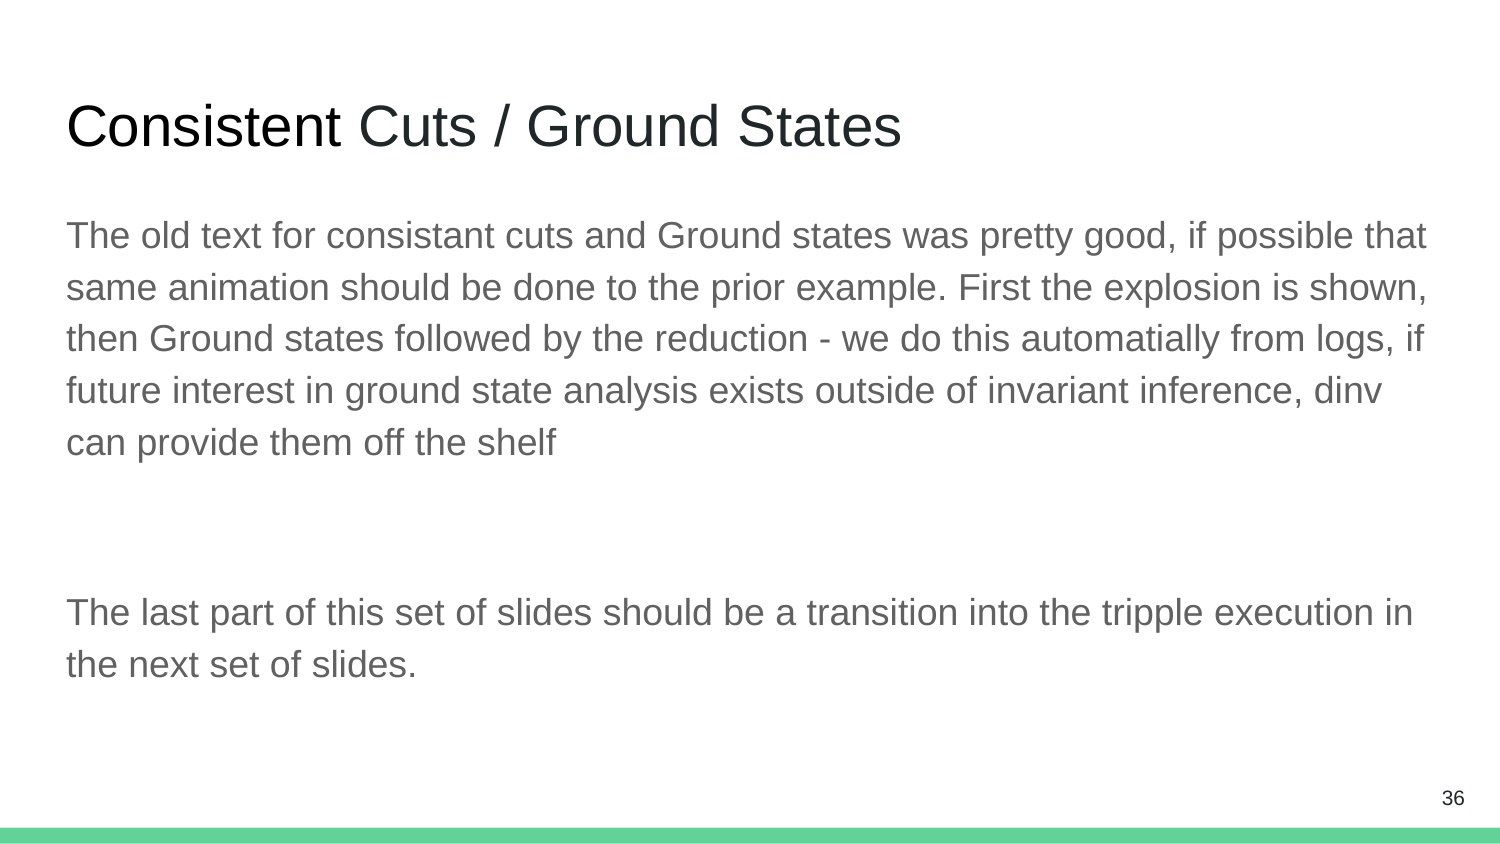

# Consistent Cuts / Ground States
The old text for consistant cuts and Ground states was pretty good, if possible that same animation should be done to the prior example. First the explosion is shown, then Ground states followed by the reduction - we do this automatially from logs, if future interest in ground state analysis exists outside of invariant inference, dinv can provide them off the shelf

The last part of this set of slides should be a transition into the tripple execution in the next set of slides.
36